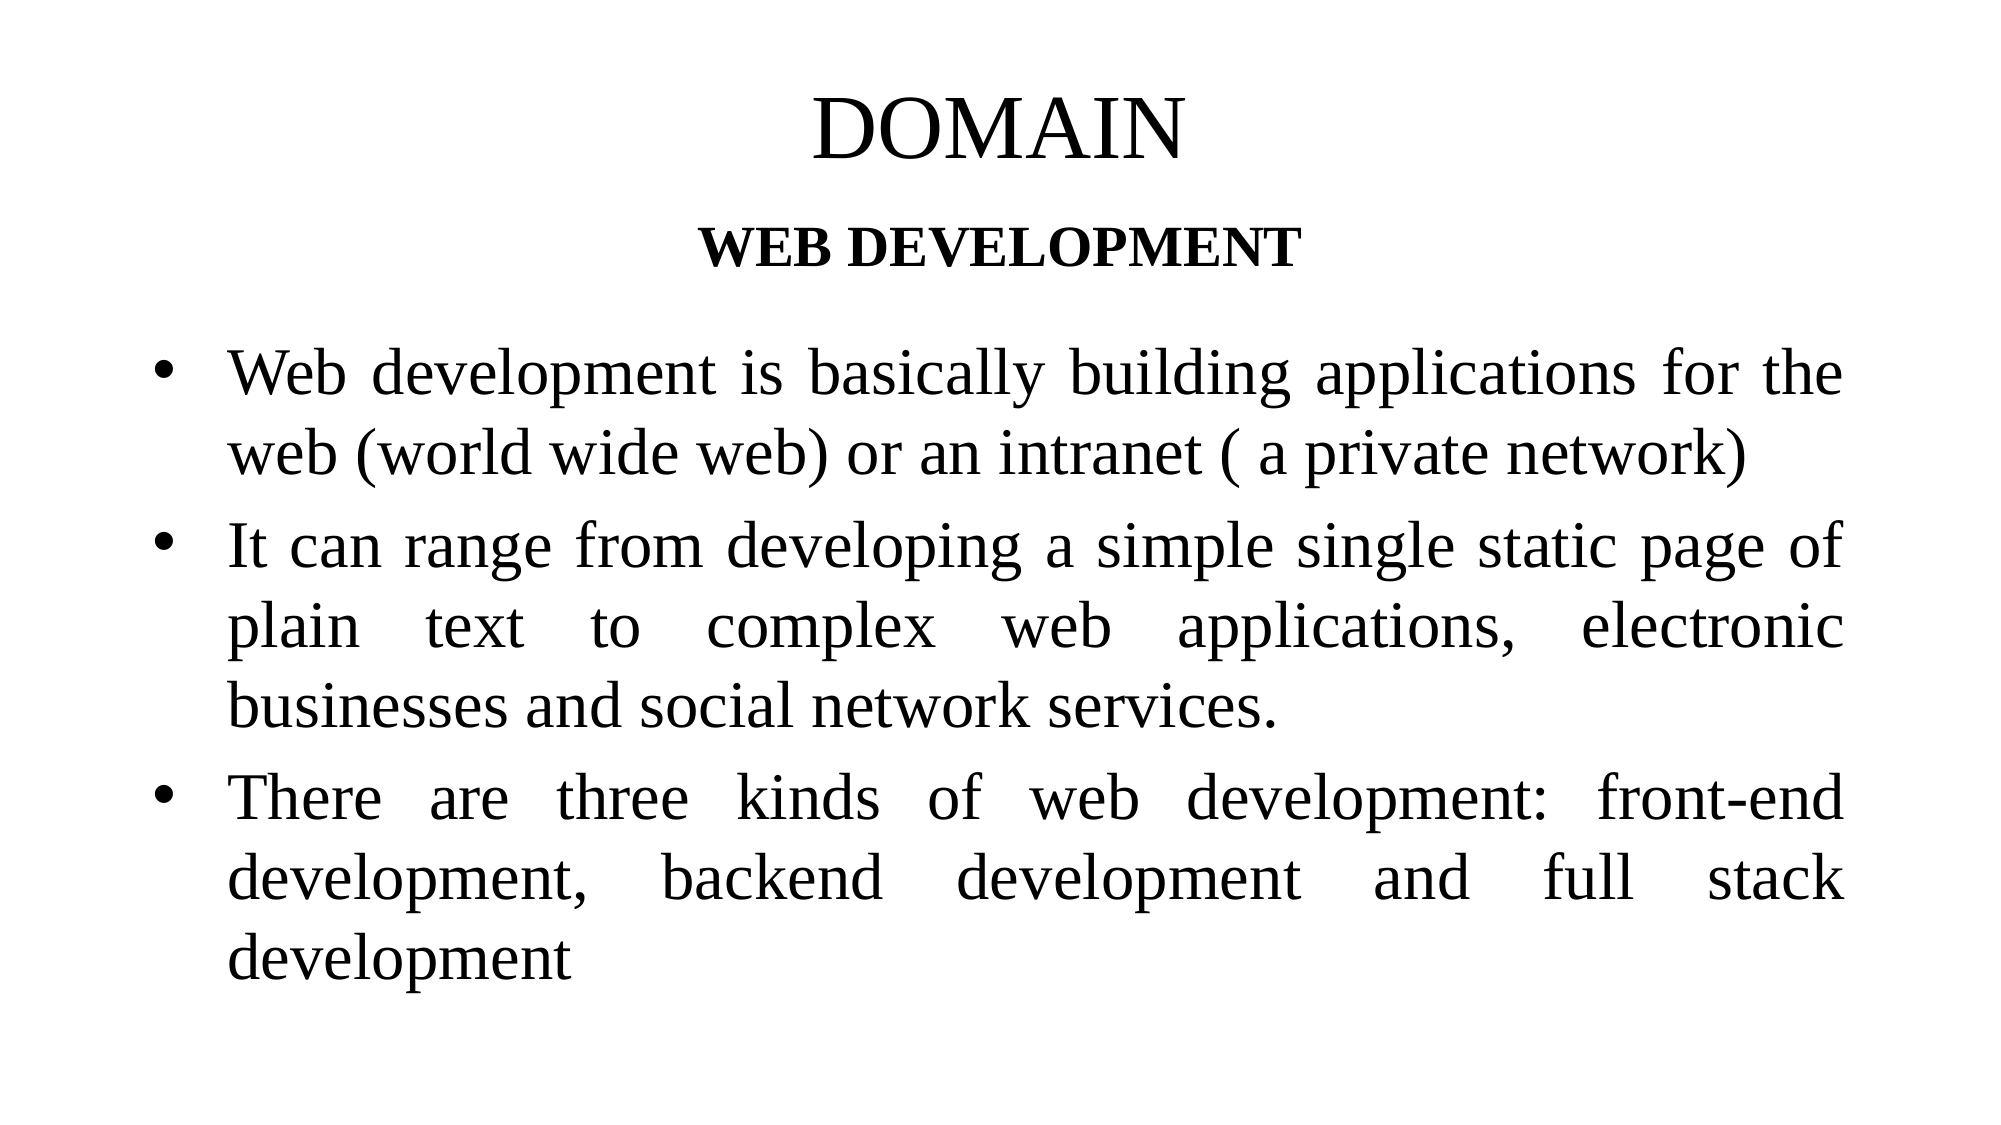

# DOMAIN
WEB DEVELOPMENT
Web development is basically building applications for the web (world wide web) or an intranet ( a private network)
It can range from developing a simple single static page of plain text to complex web applications, electronic businesses and social network services.
There are three kinds of web development: front-end development, backend development and full stack development